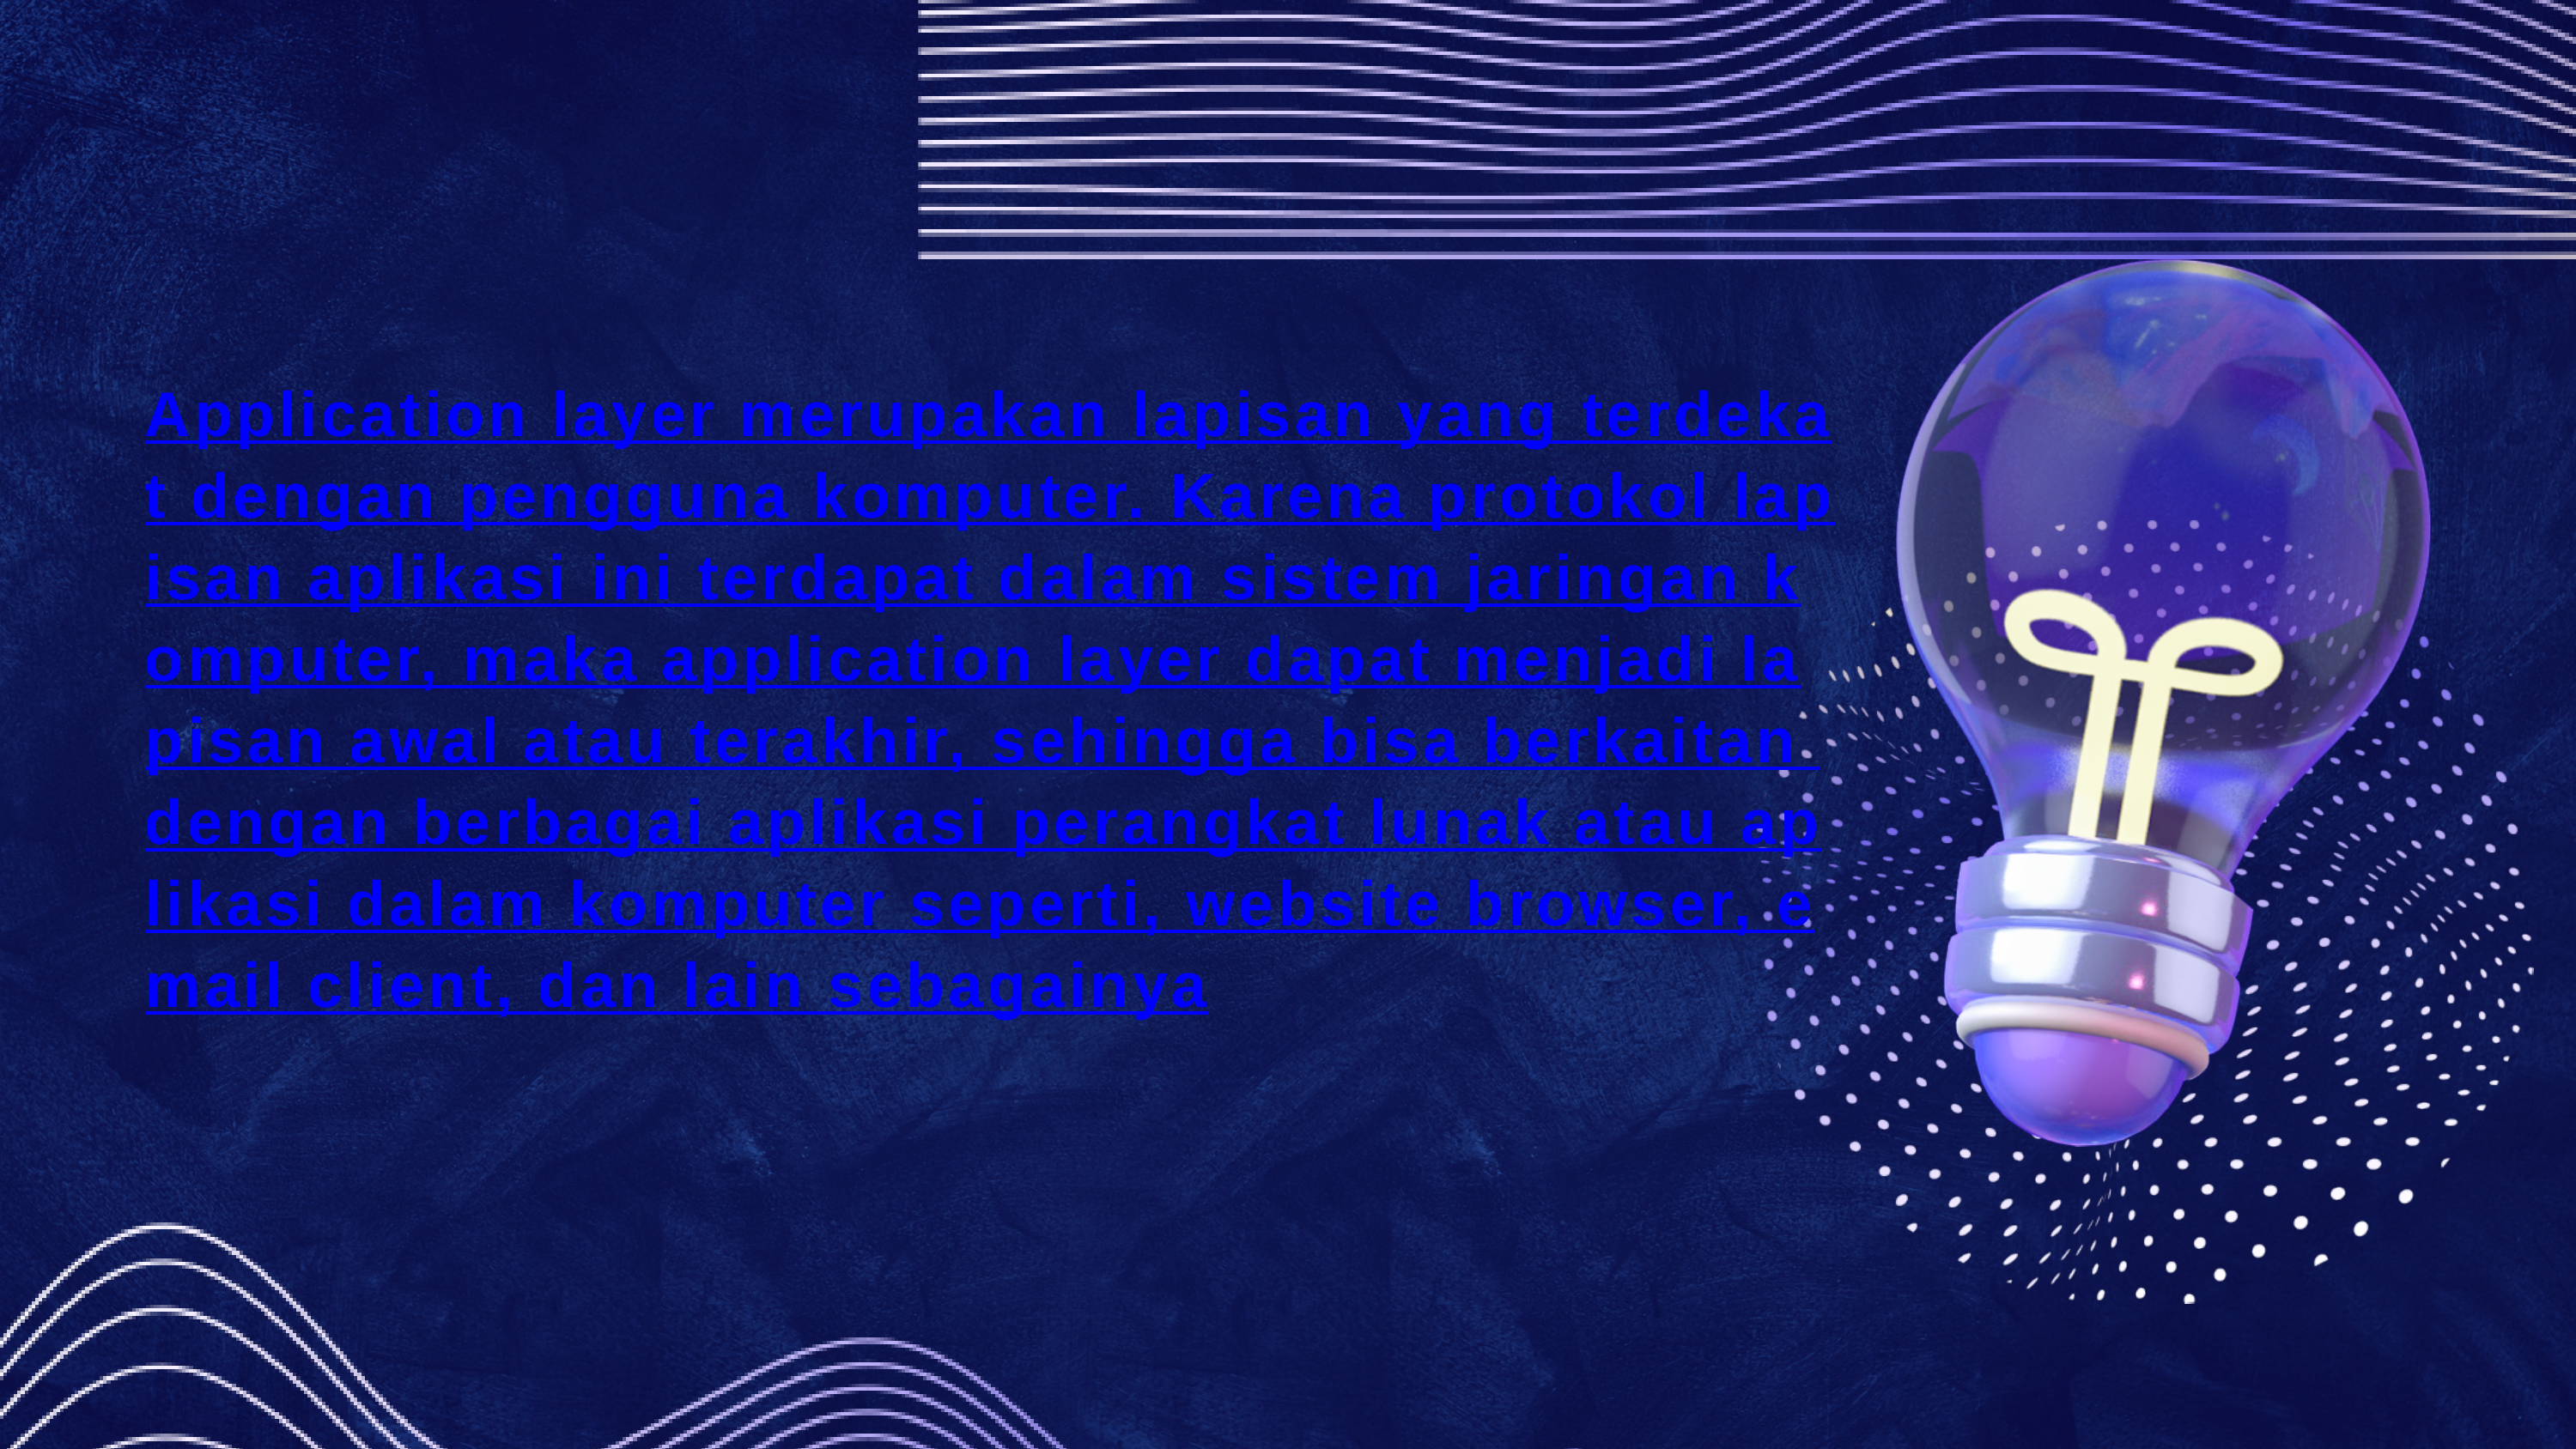

Application layer merupakan lapisan yang terdekat dengan pengguna komputer. Karena protokol lapisan aplikasi ini terdapat dalam sistem jaringan komputer, maka application layer dapat menjadi lapisan awal atau terakhir, sehingga bisa berkaitan dengan berbagai aplikasi perangkat lunak atau aplikasi dalam komputer seperti, website browser, email client, dan lain sebagainya